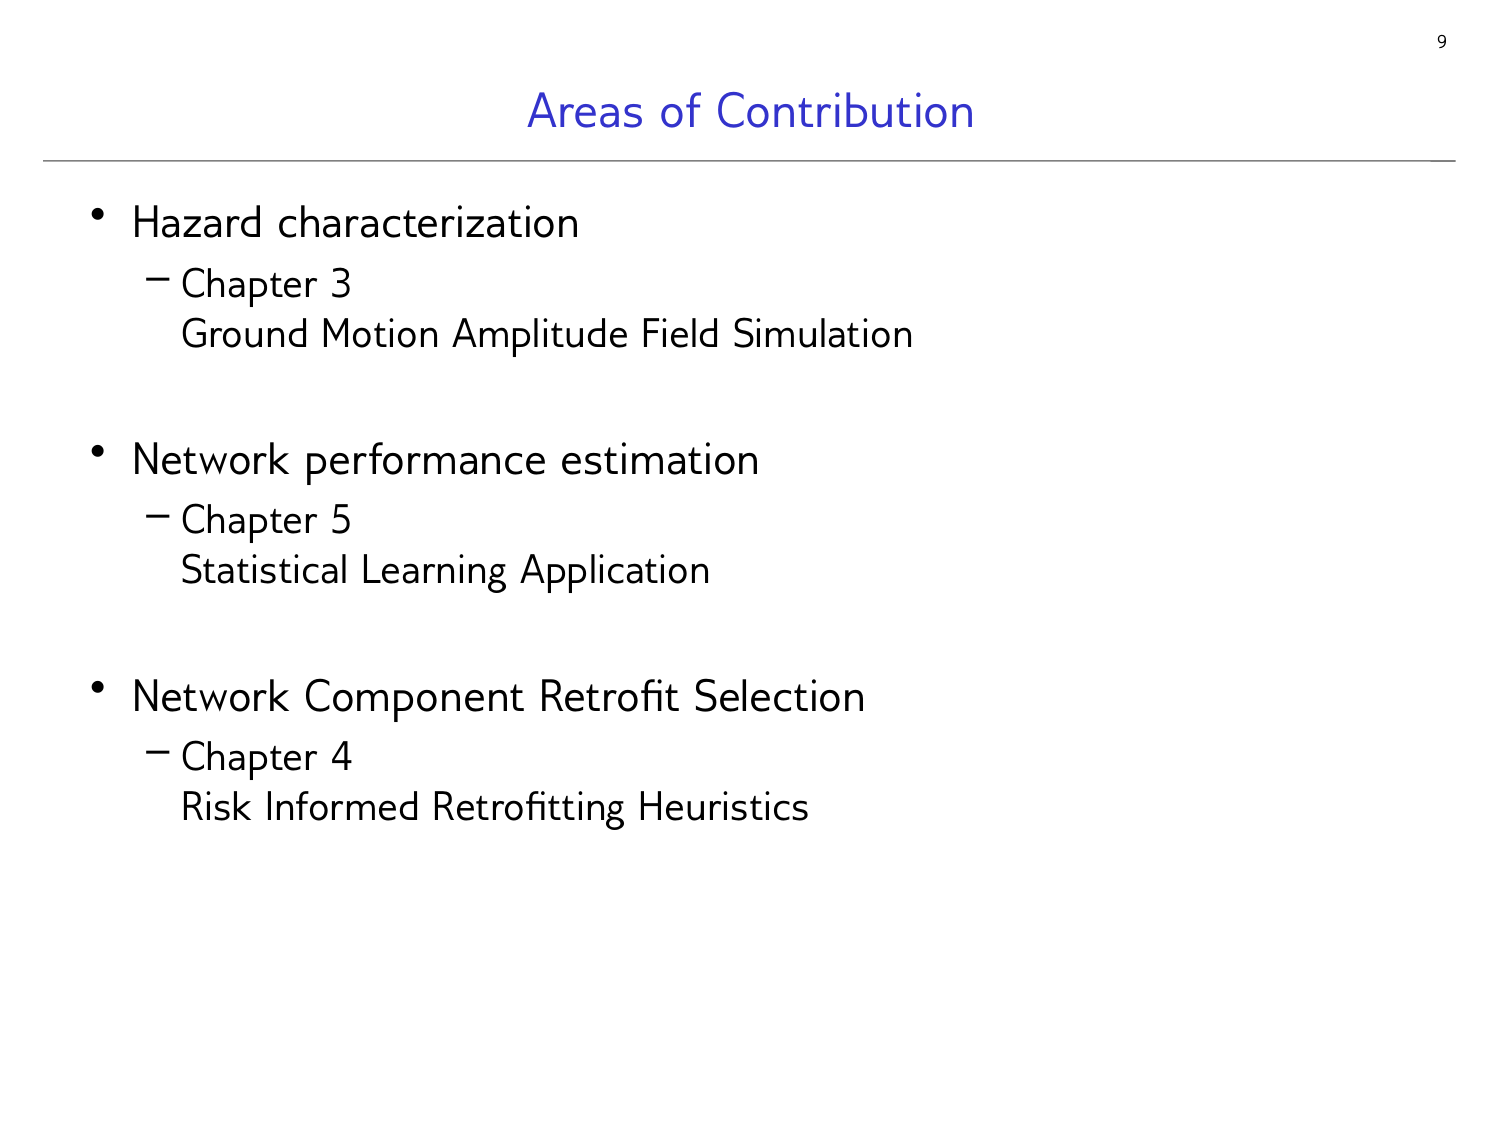

# Areas of Contribution
Hazard characterization
Chapter 3
Ground Motion Amplitude Field Simulation

Network performance estimation
Chapter 5
Statistical Learning Application

Network Component Retrofit Selection
Chapter 4
Risk Informed Retrofitting Heuristics